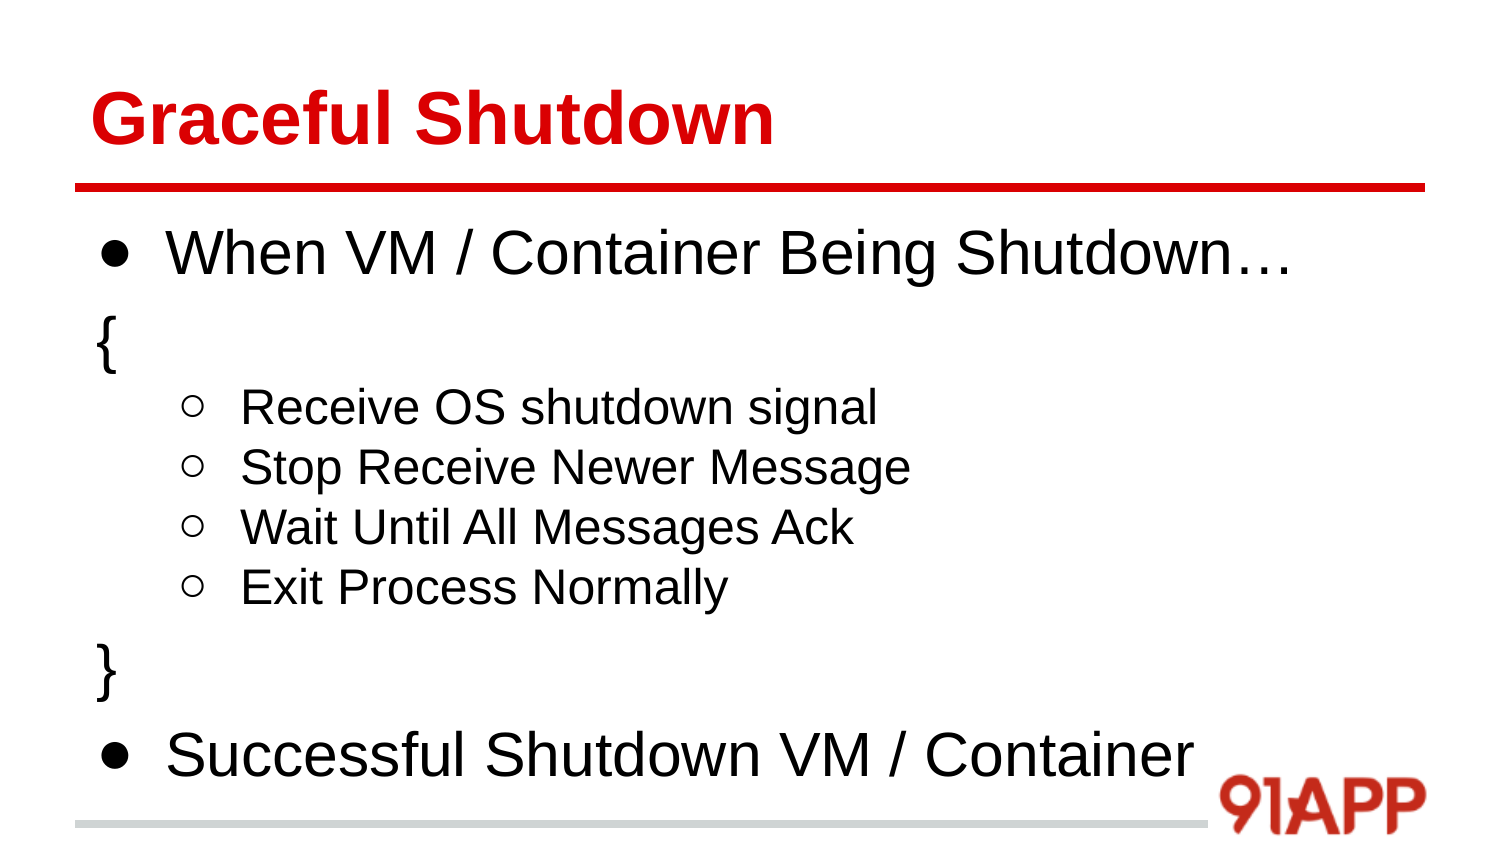

# Graceful Shutdown
When VM / Container Being Shutdown…
{
Receive OS shutdown signal
Stop Receive Newer Message
Wait Until All Messages Ack
Exit Process Normally
}
Successful Shutdown VM / Container